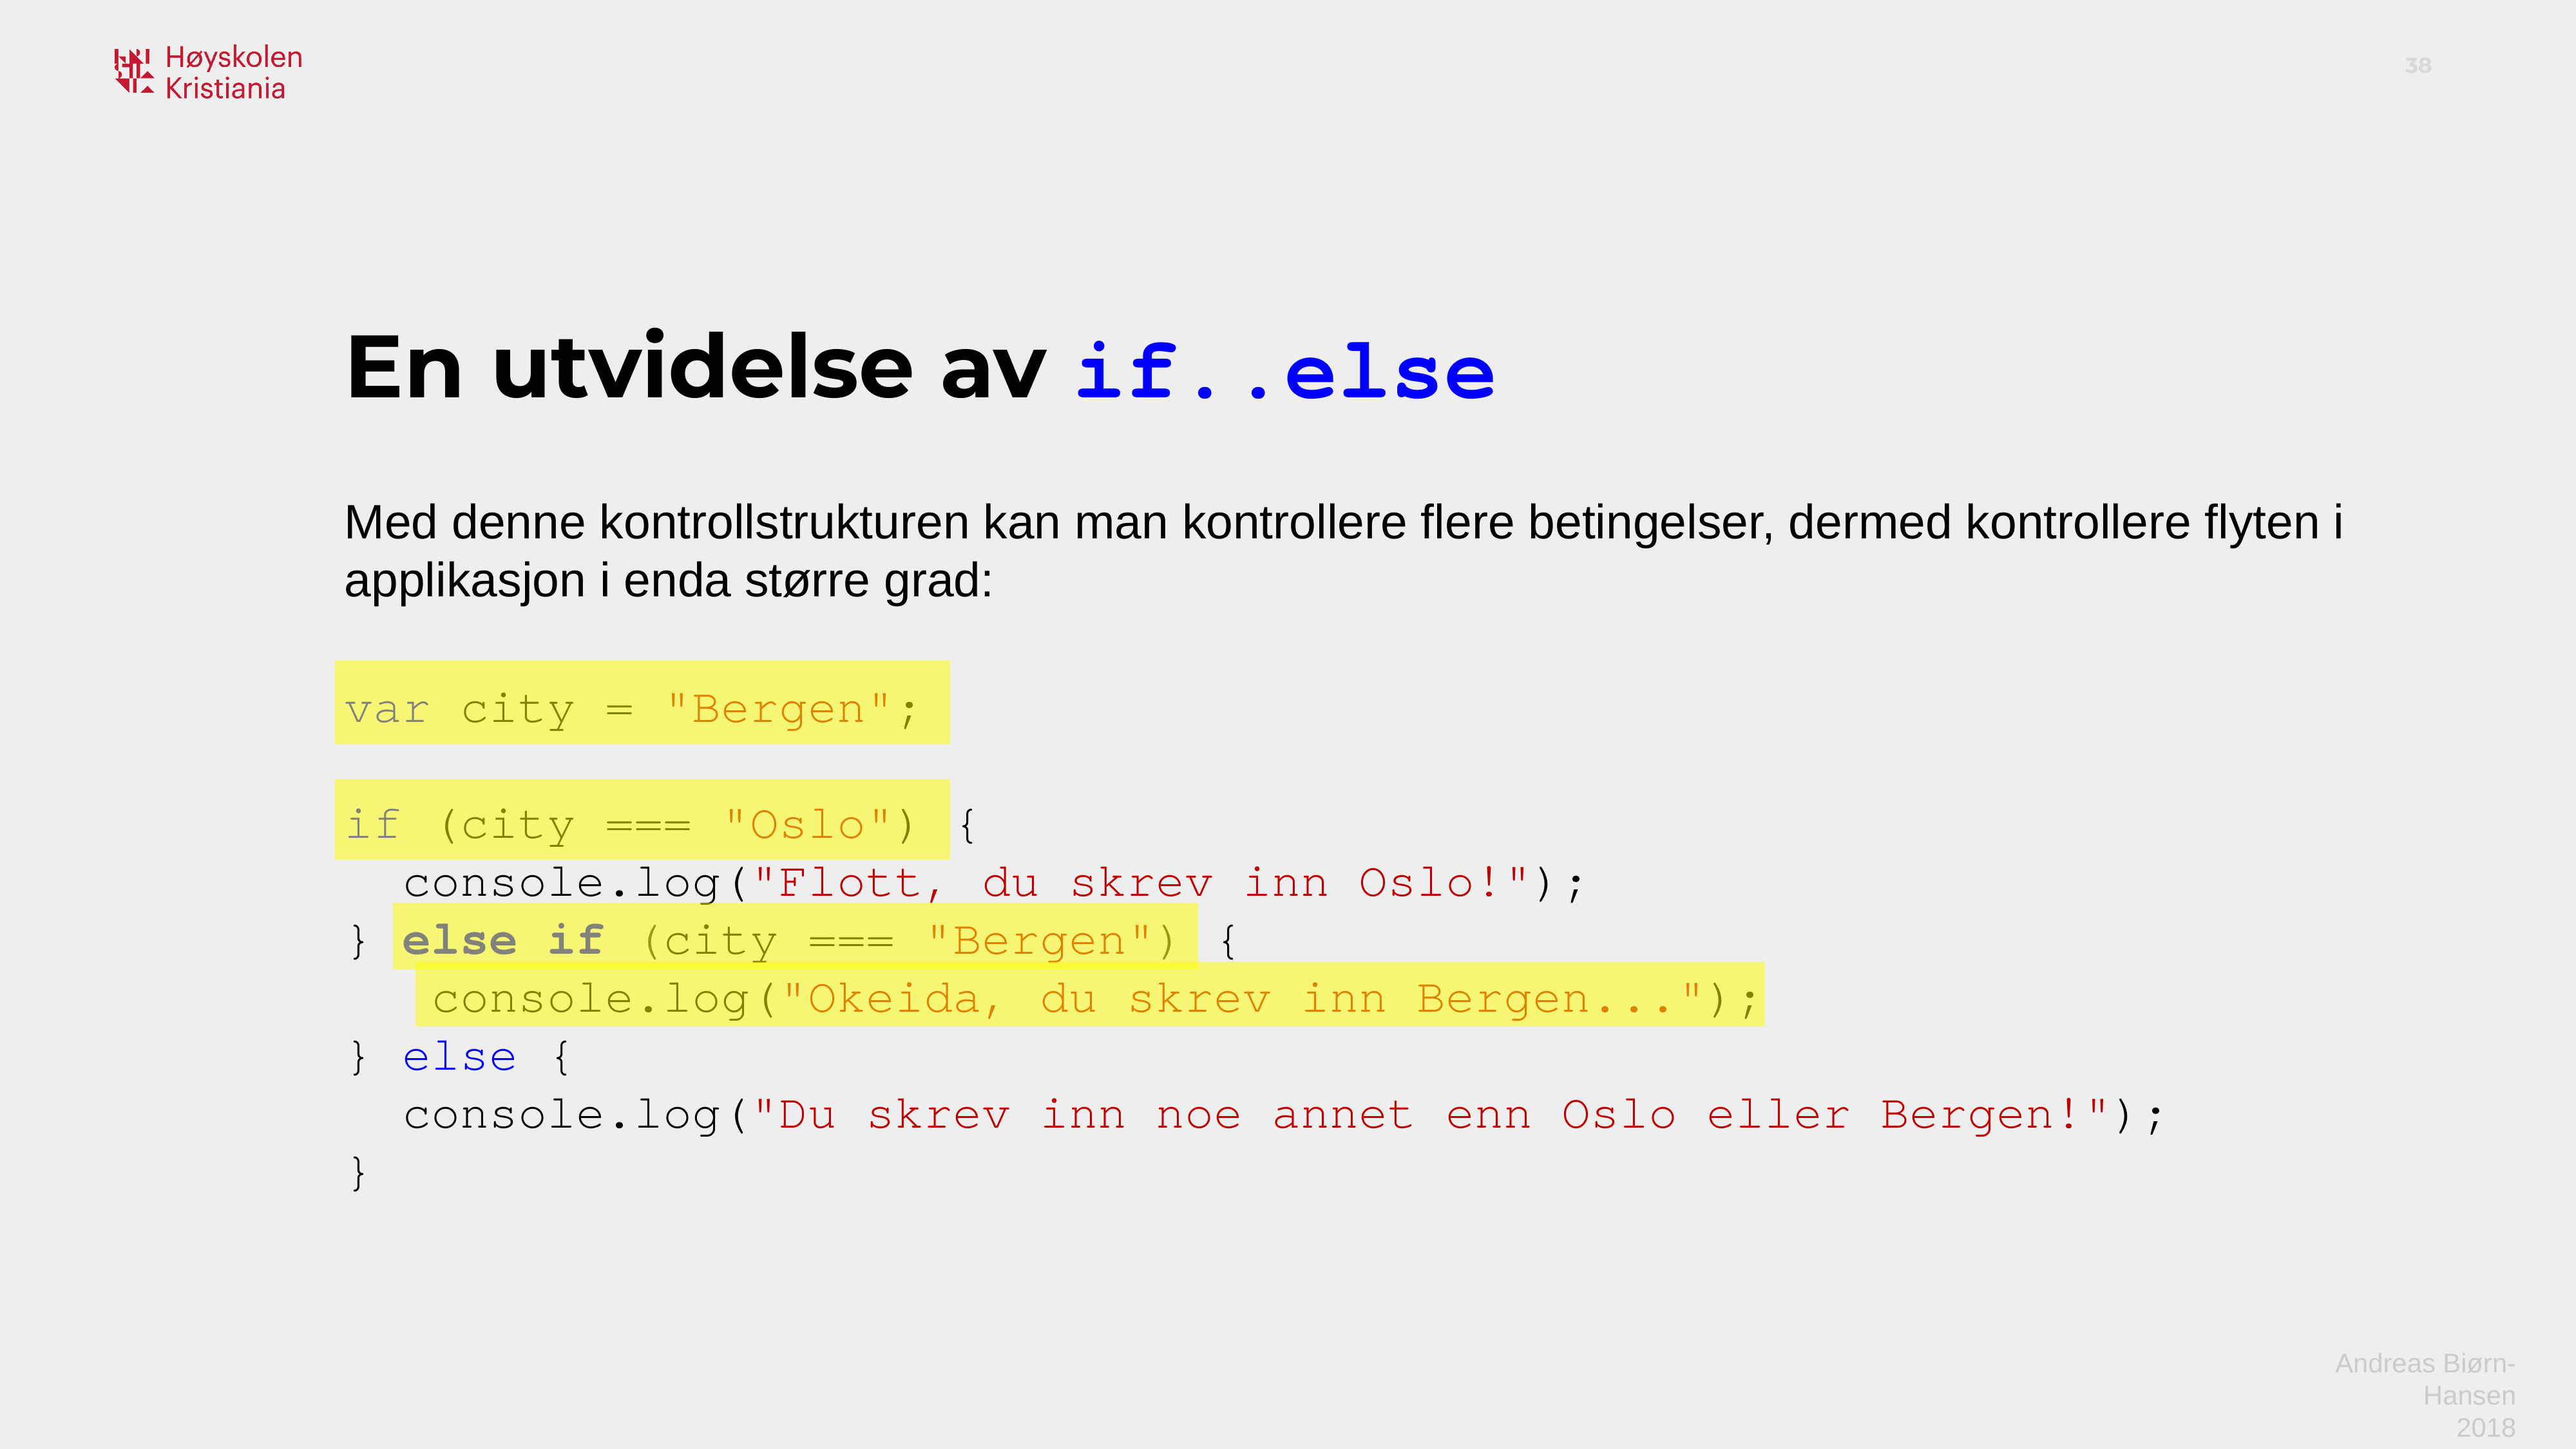

En utvidelse av if..else
Med denne kontrollstrukturen kan man kontrollere flere betingelser, dermed kontrollere flyten i applikasjon i enda større grad:

var city = "Bergen";

if (city === "Oslo") {
  console.log("Flott, du skrev inn Oslo!");
} else if (city === "Bergen") {
   console.log("Okeida, du skrev inn Bergen...");
} else {
  console.log("Du skrev inn noe annet enn Oslo eller Bergen!");
}